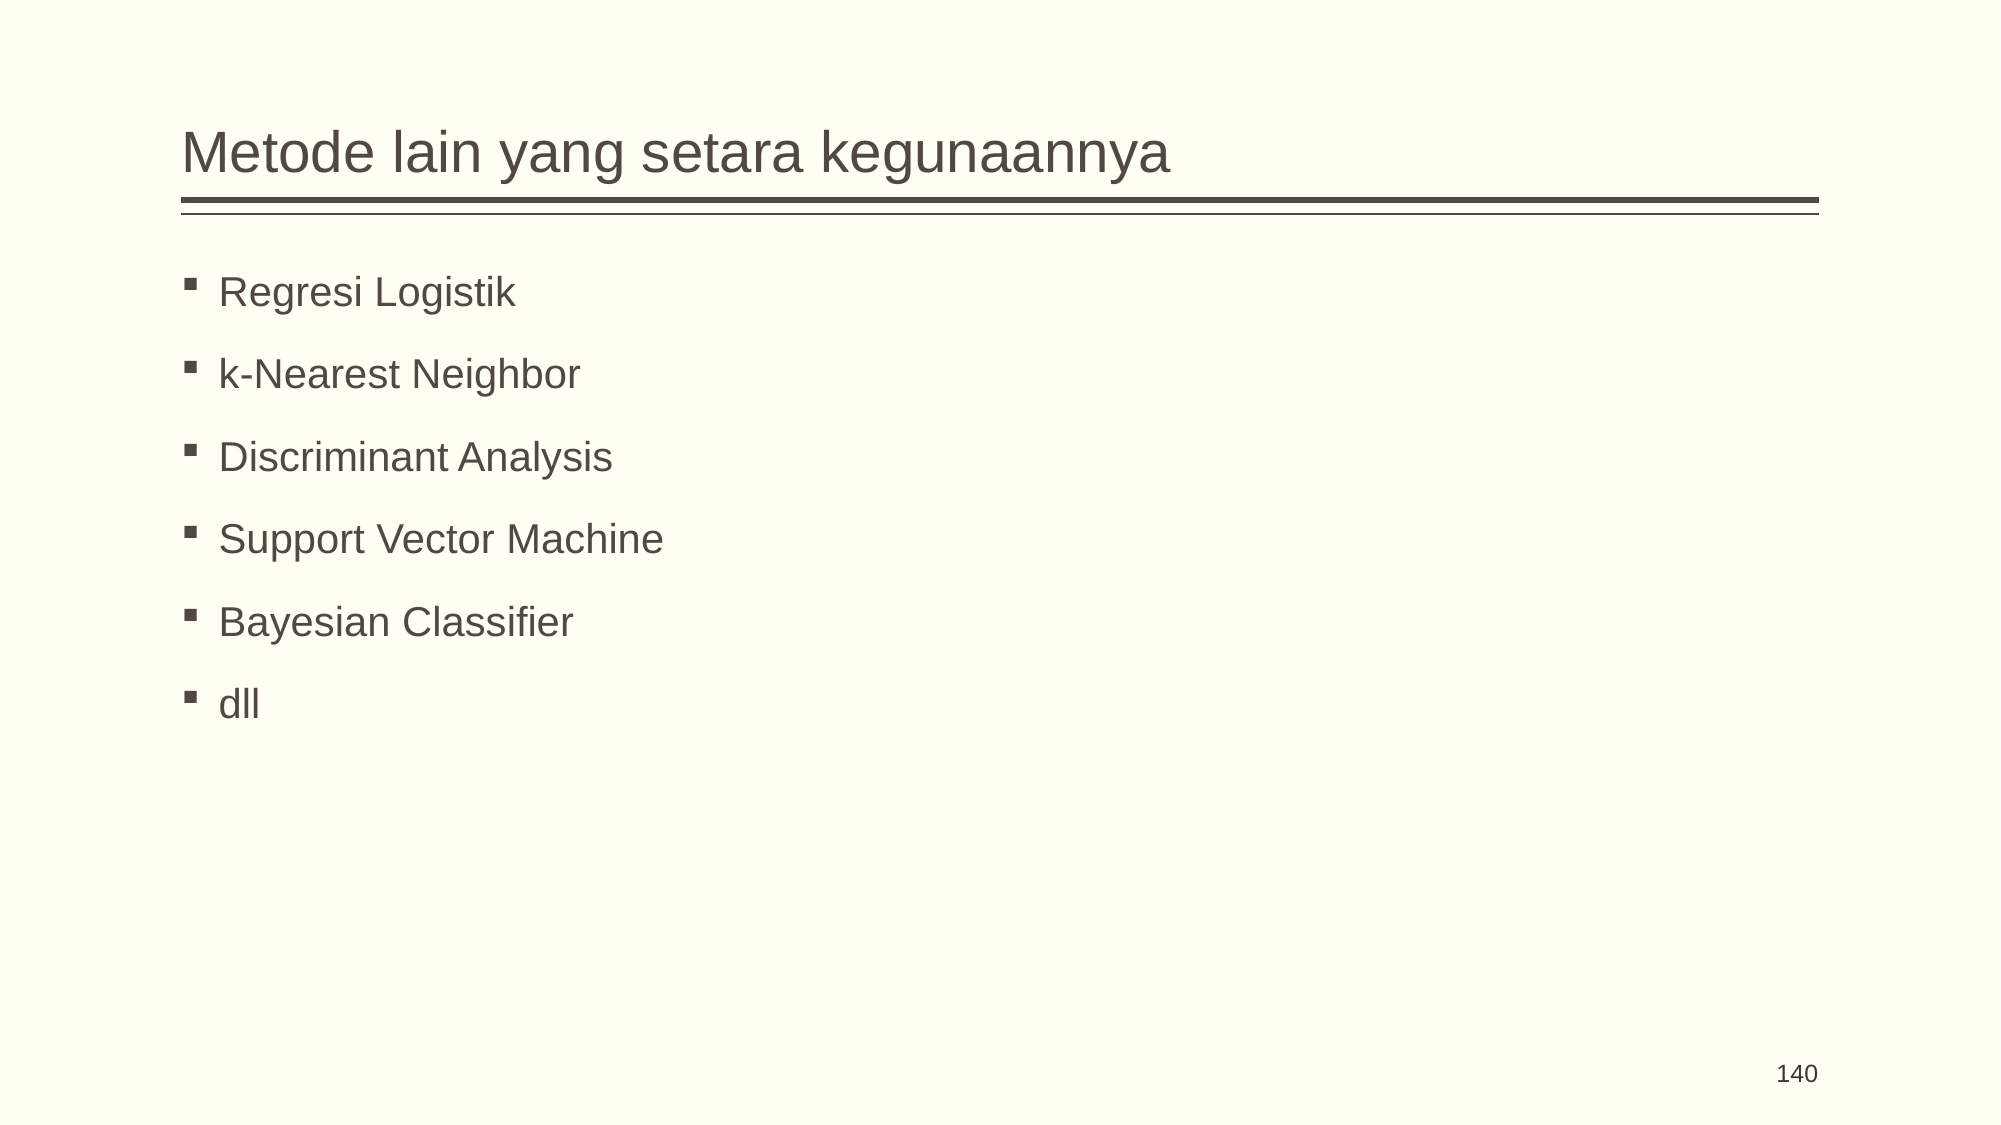

# Metode lain yang setara kegunaannya
Regresi Logistik
k-Nearest Neighbor
Discriminant Analysis
Support Vector Machine
Bayesian Classifier
dll

140